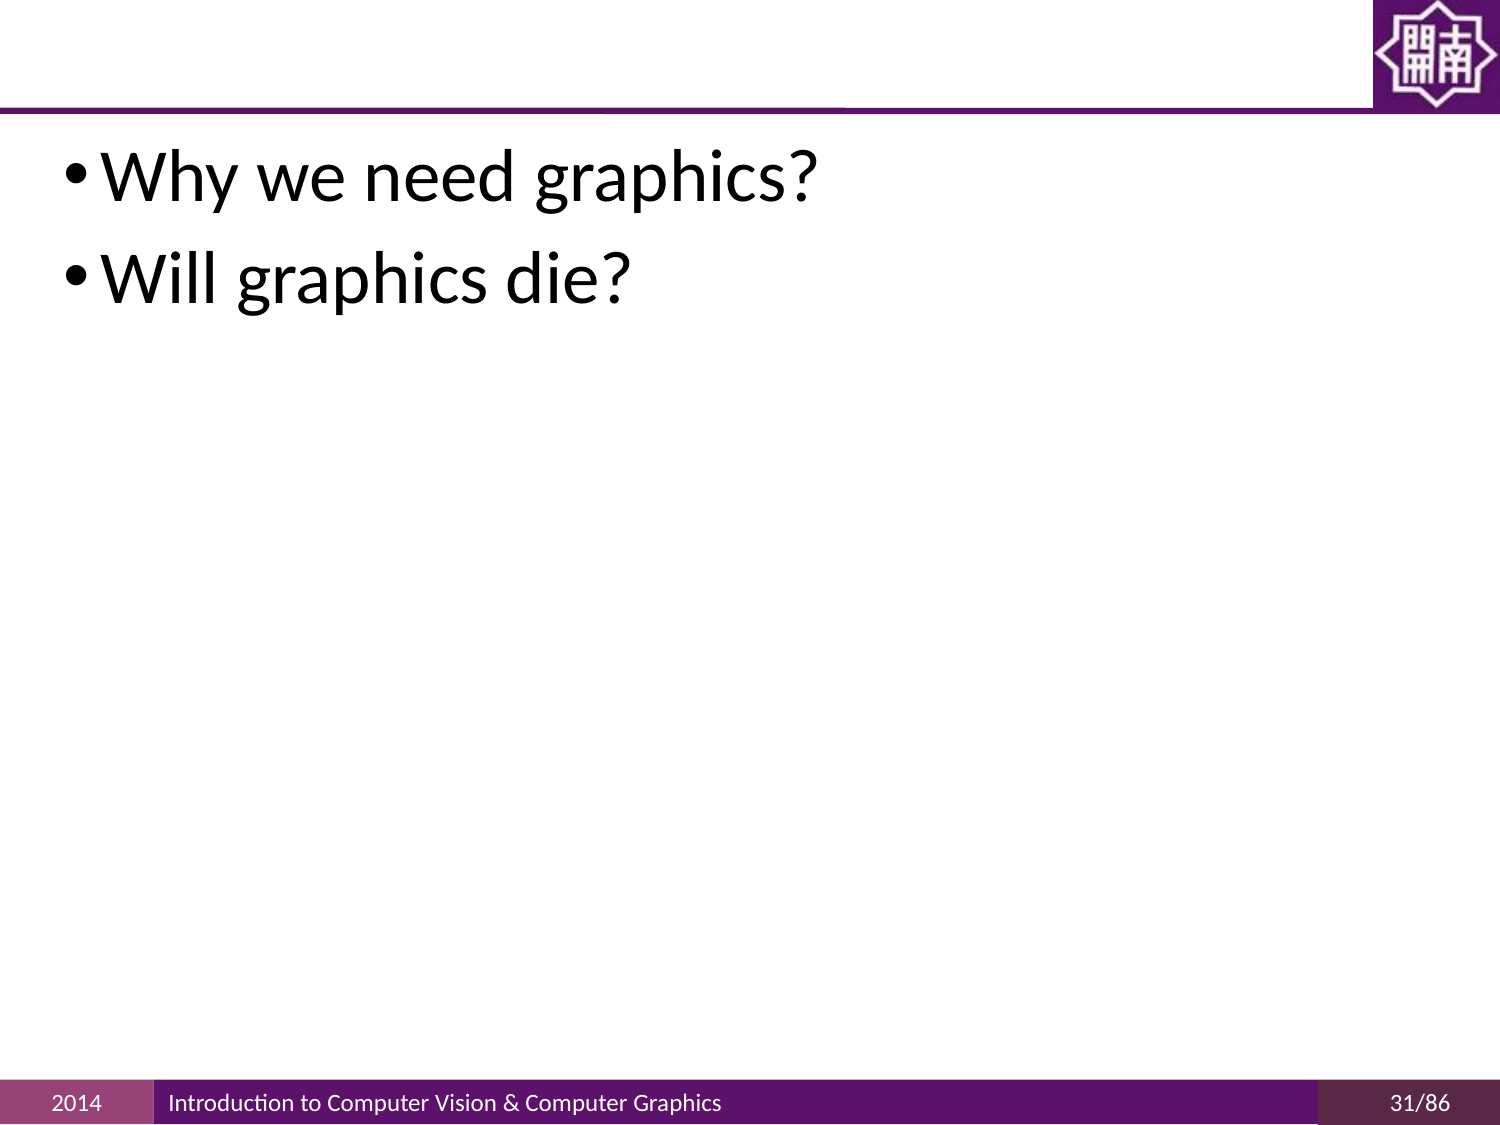

#
Why we need graphics?
Will graphics die?